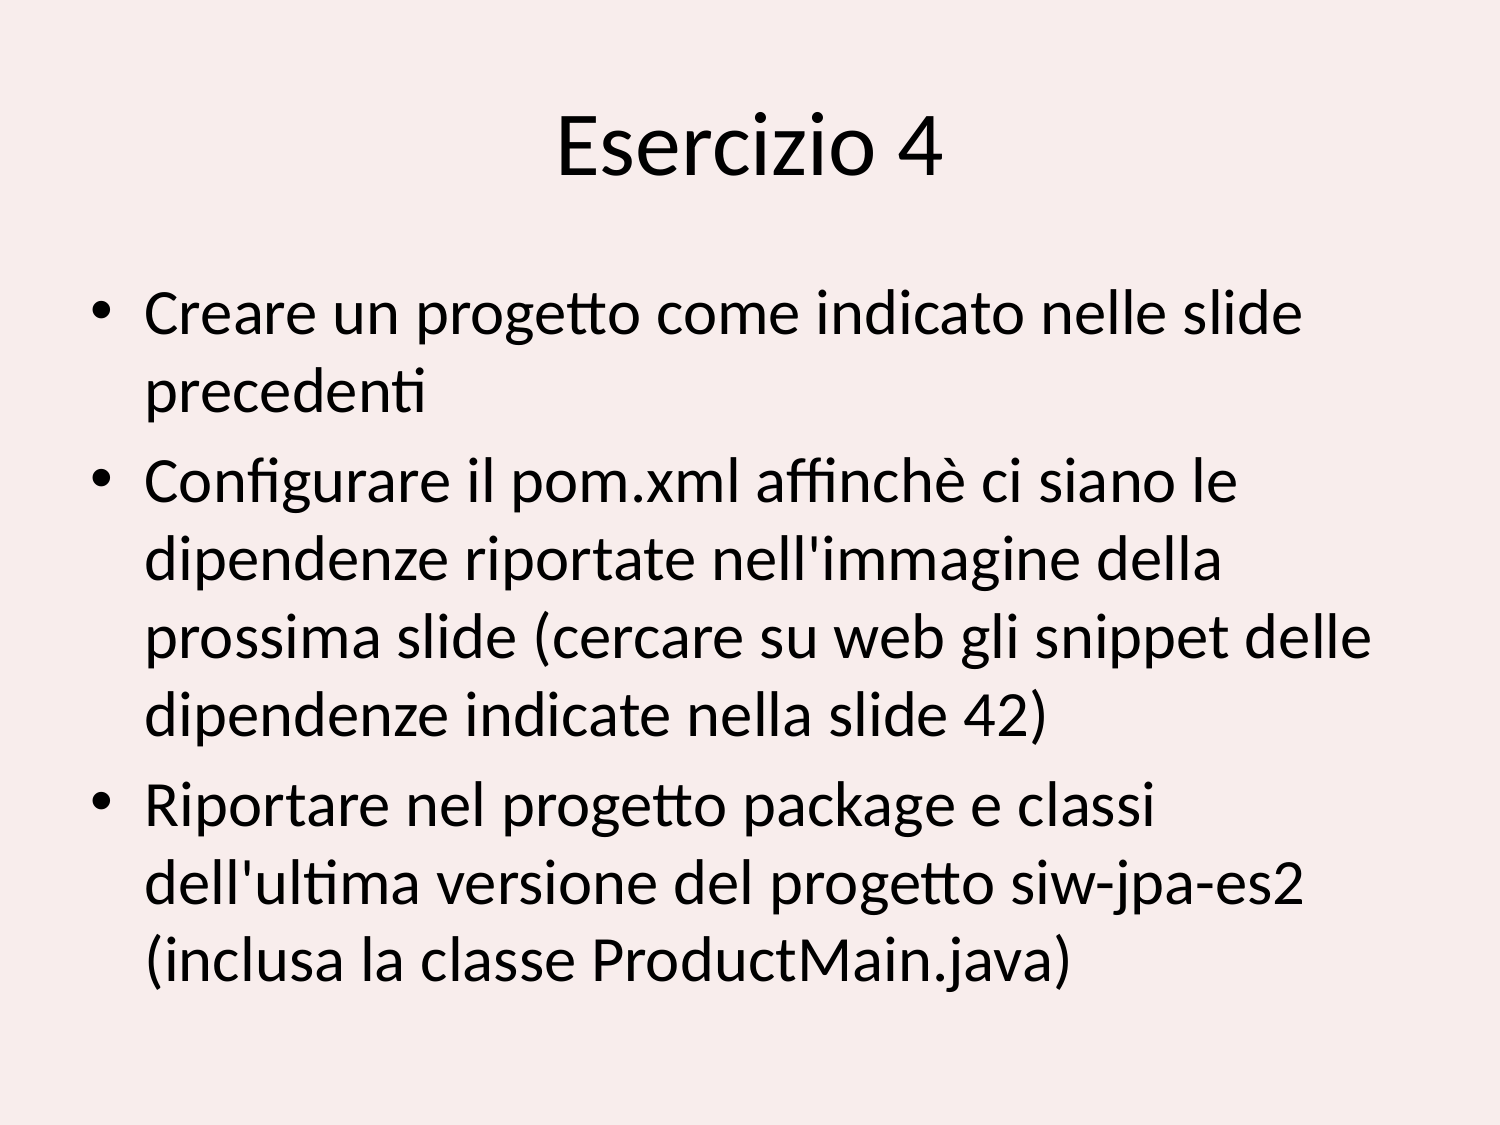

# Esercizio 4
Creare un progetto come indicato nelle slide precedenti
Configurare il pom.xml affinchè ci siano le dipendenze riportate nell'immagine della prossima slide (cercare su web gli snippet delle dipendenze indicate nella slide 42)
Riportare nel progetto package e classi dell'ultima versione del progetto siw-jpa-es2 (inclusa la classe ProductMain.java)